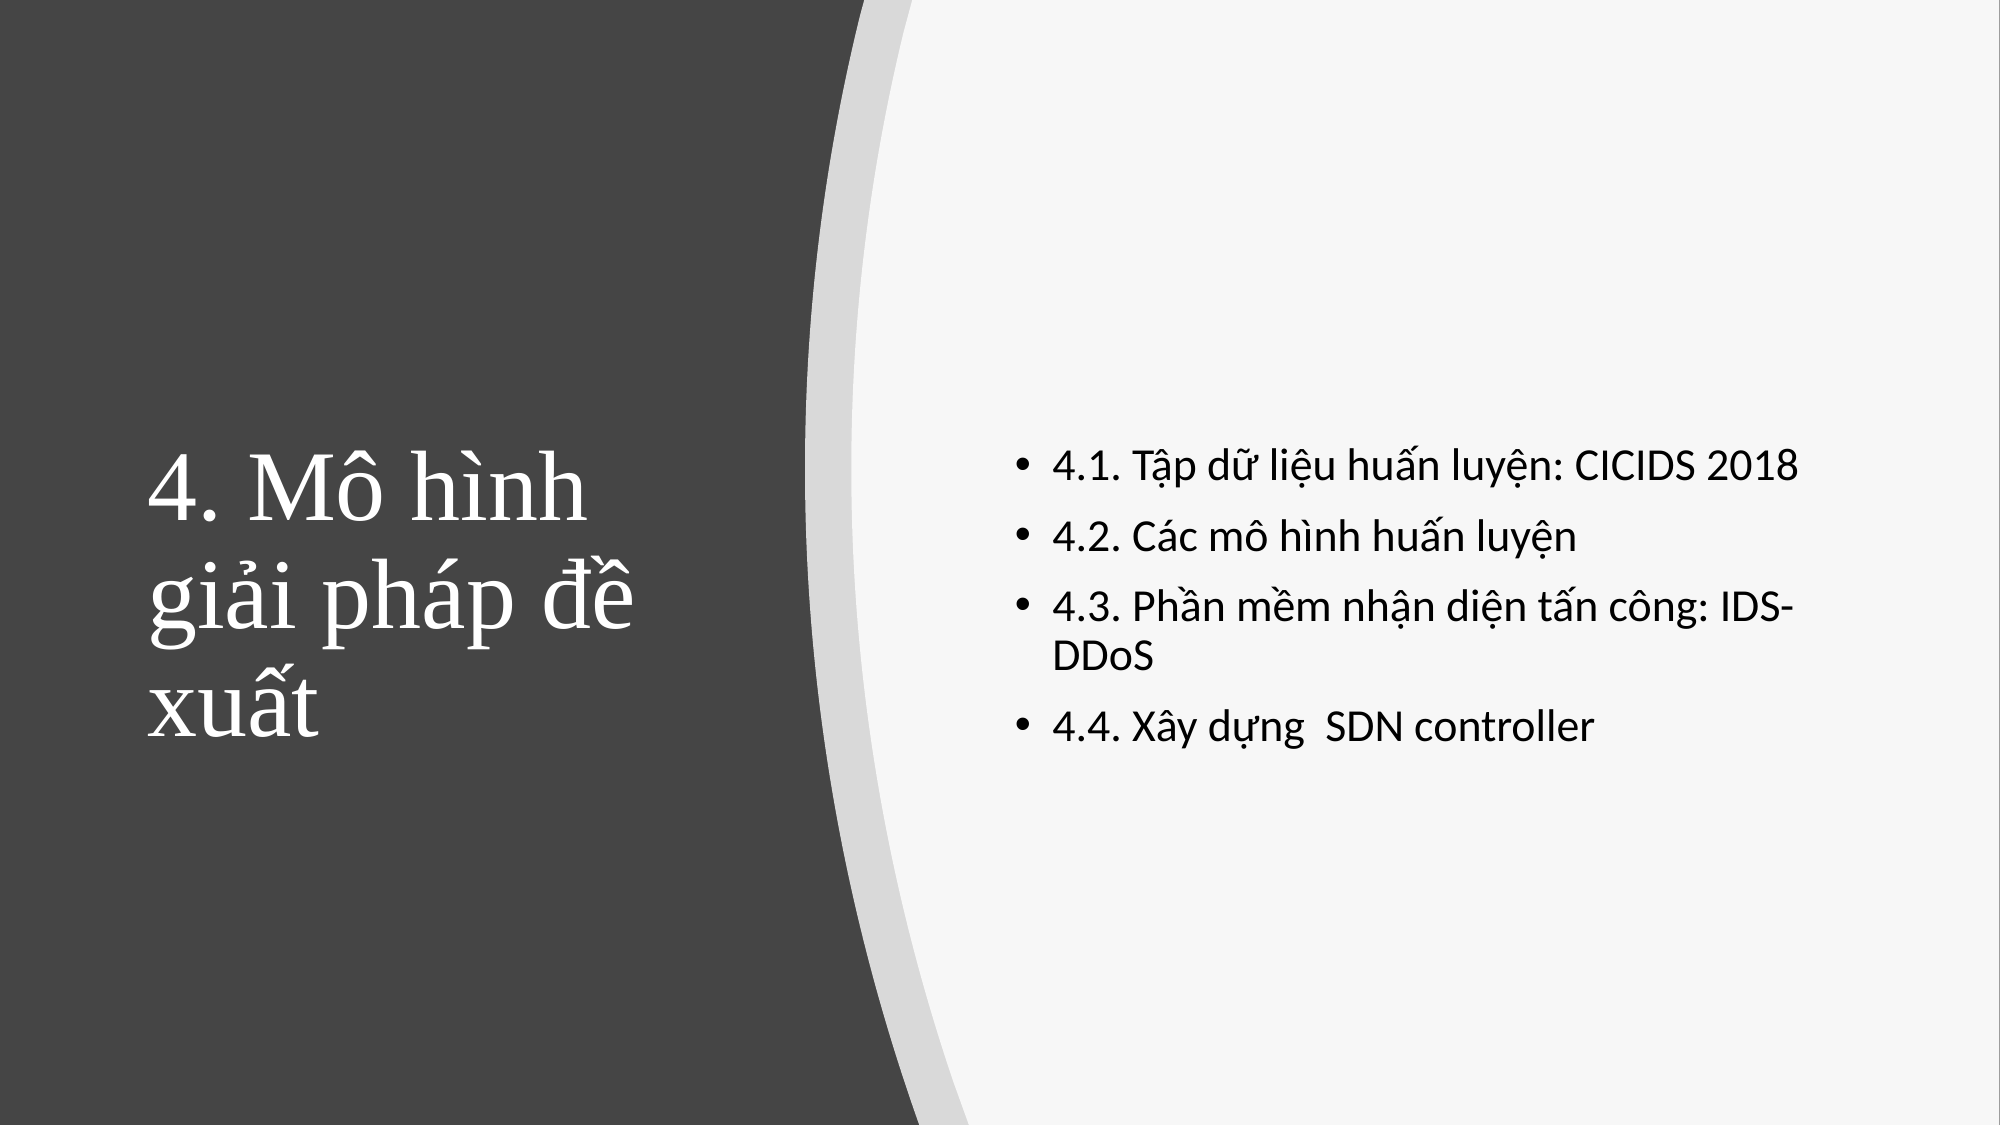

4.1. Tập dữ liệu huấn luyện: CICIDS 2018
4.2. Các mô hình huấn luyện
4.3. Phần mềm nhận diện tấn công: IDS-DDoS
4.4. Xây dựng  SDN controller
# 4. Mô hình giải pháp đề xuất